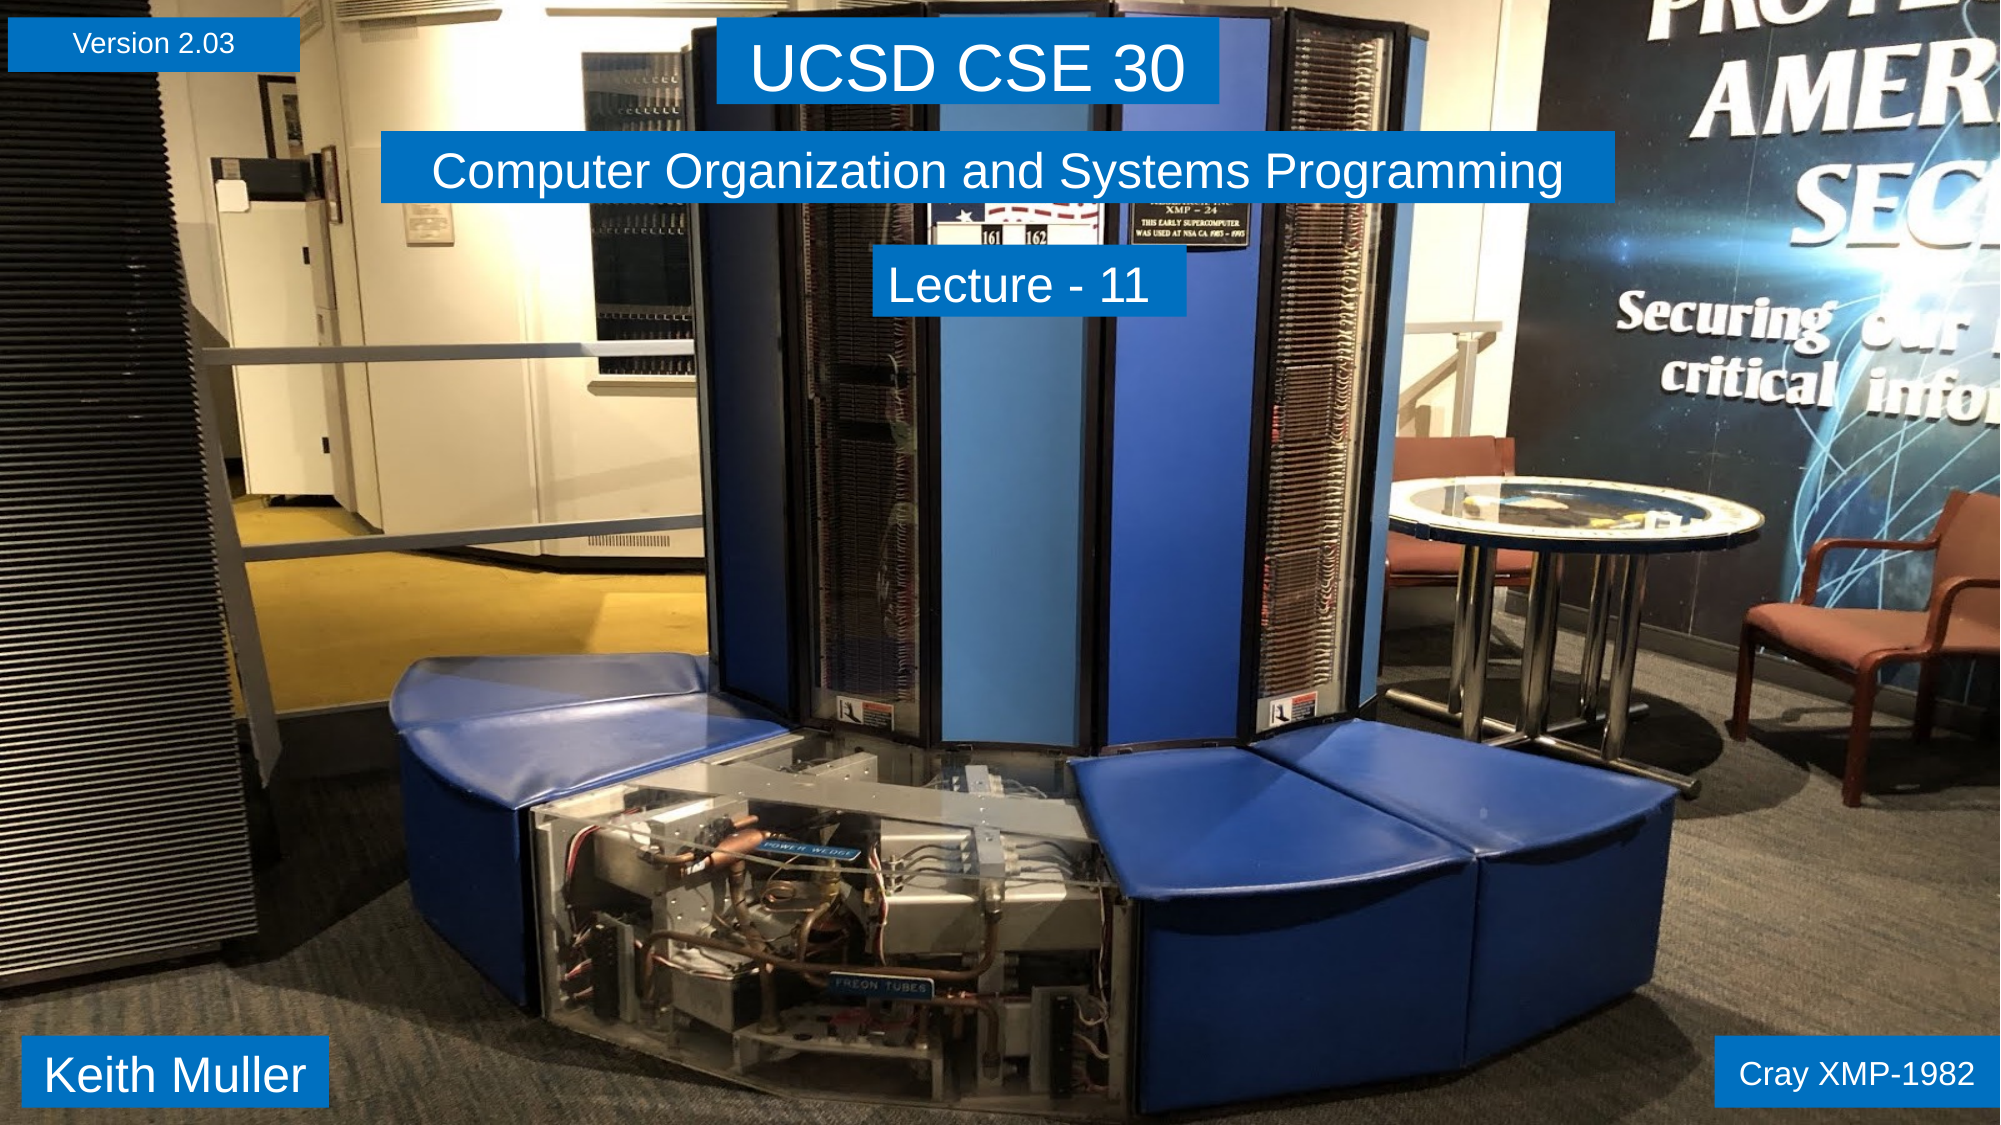

Version 2.03
UCSD CSE 30
Computer Organization and Systems Programming
Lecture - 11
Keith Muller
Cray XMP-1982